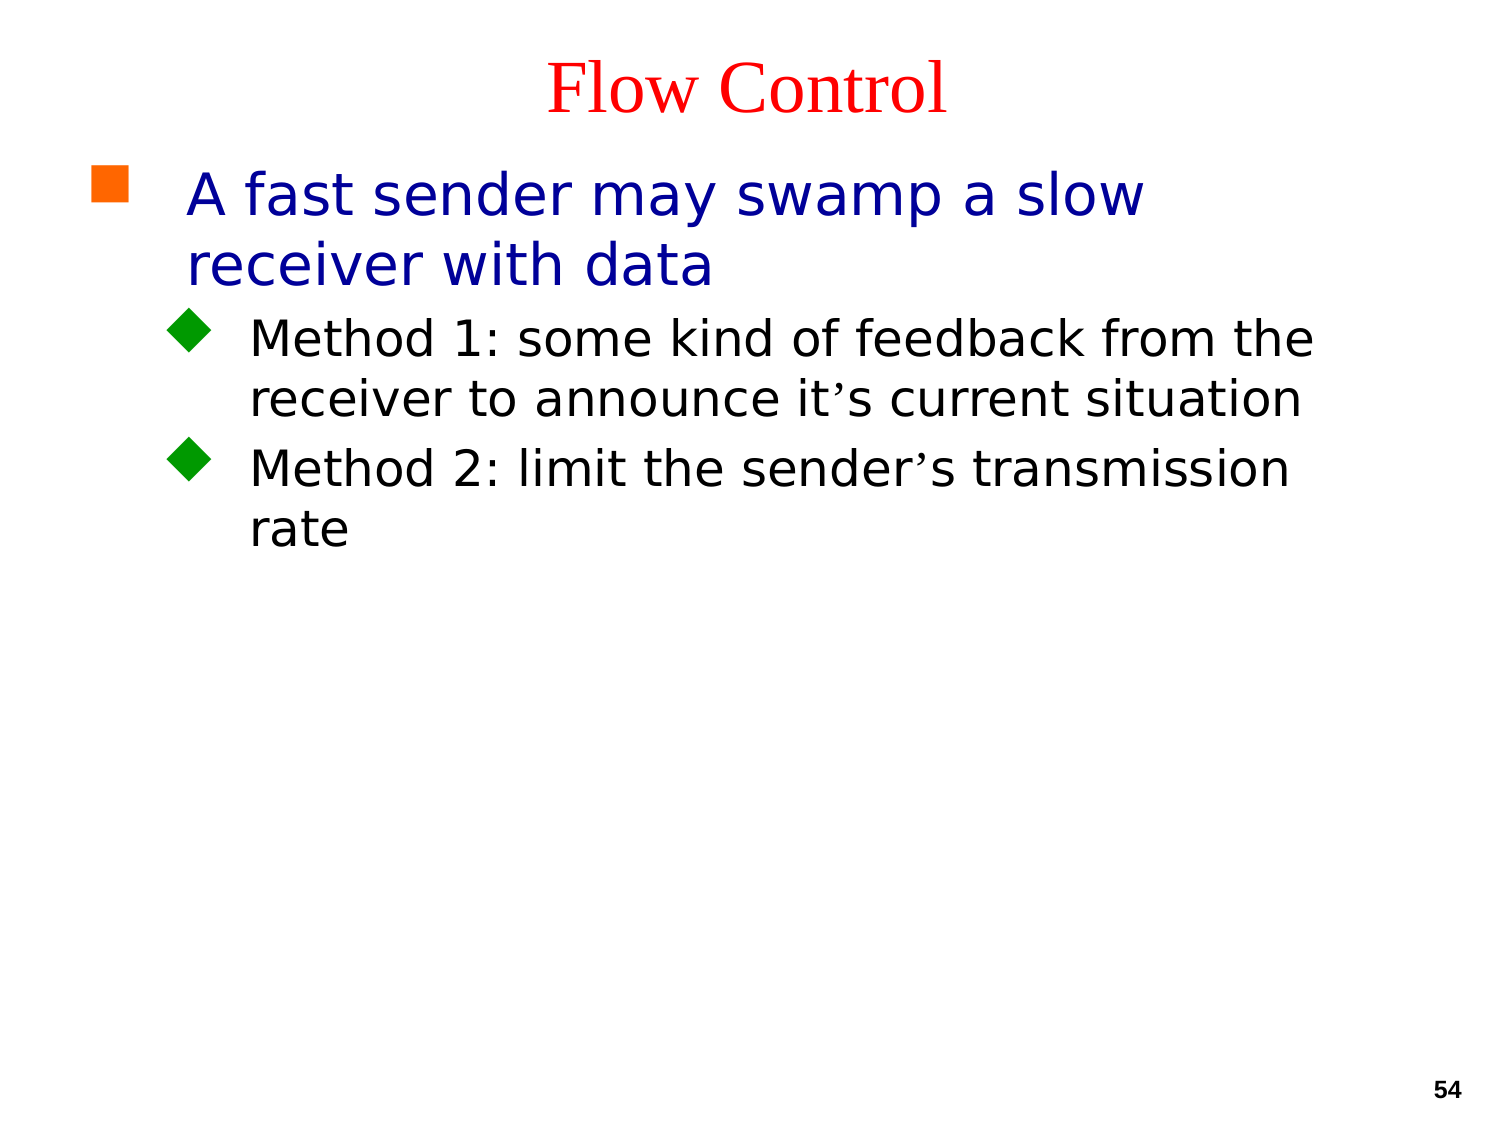

# Flow Control
A fast sender may swamp a slow receiver with data
Method 1: some kind of feedback from the receiver to announce it’s current situation
Method 2: limit the sender’s transmission rate